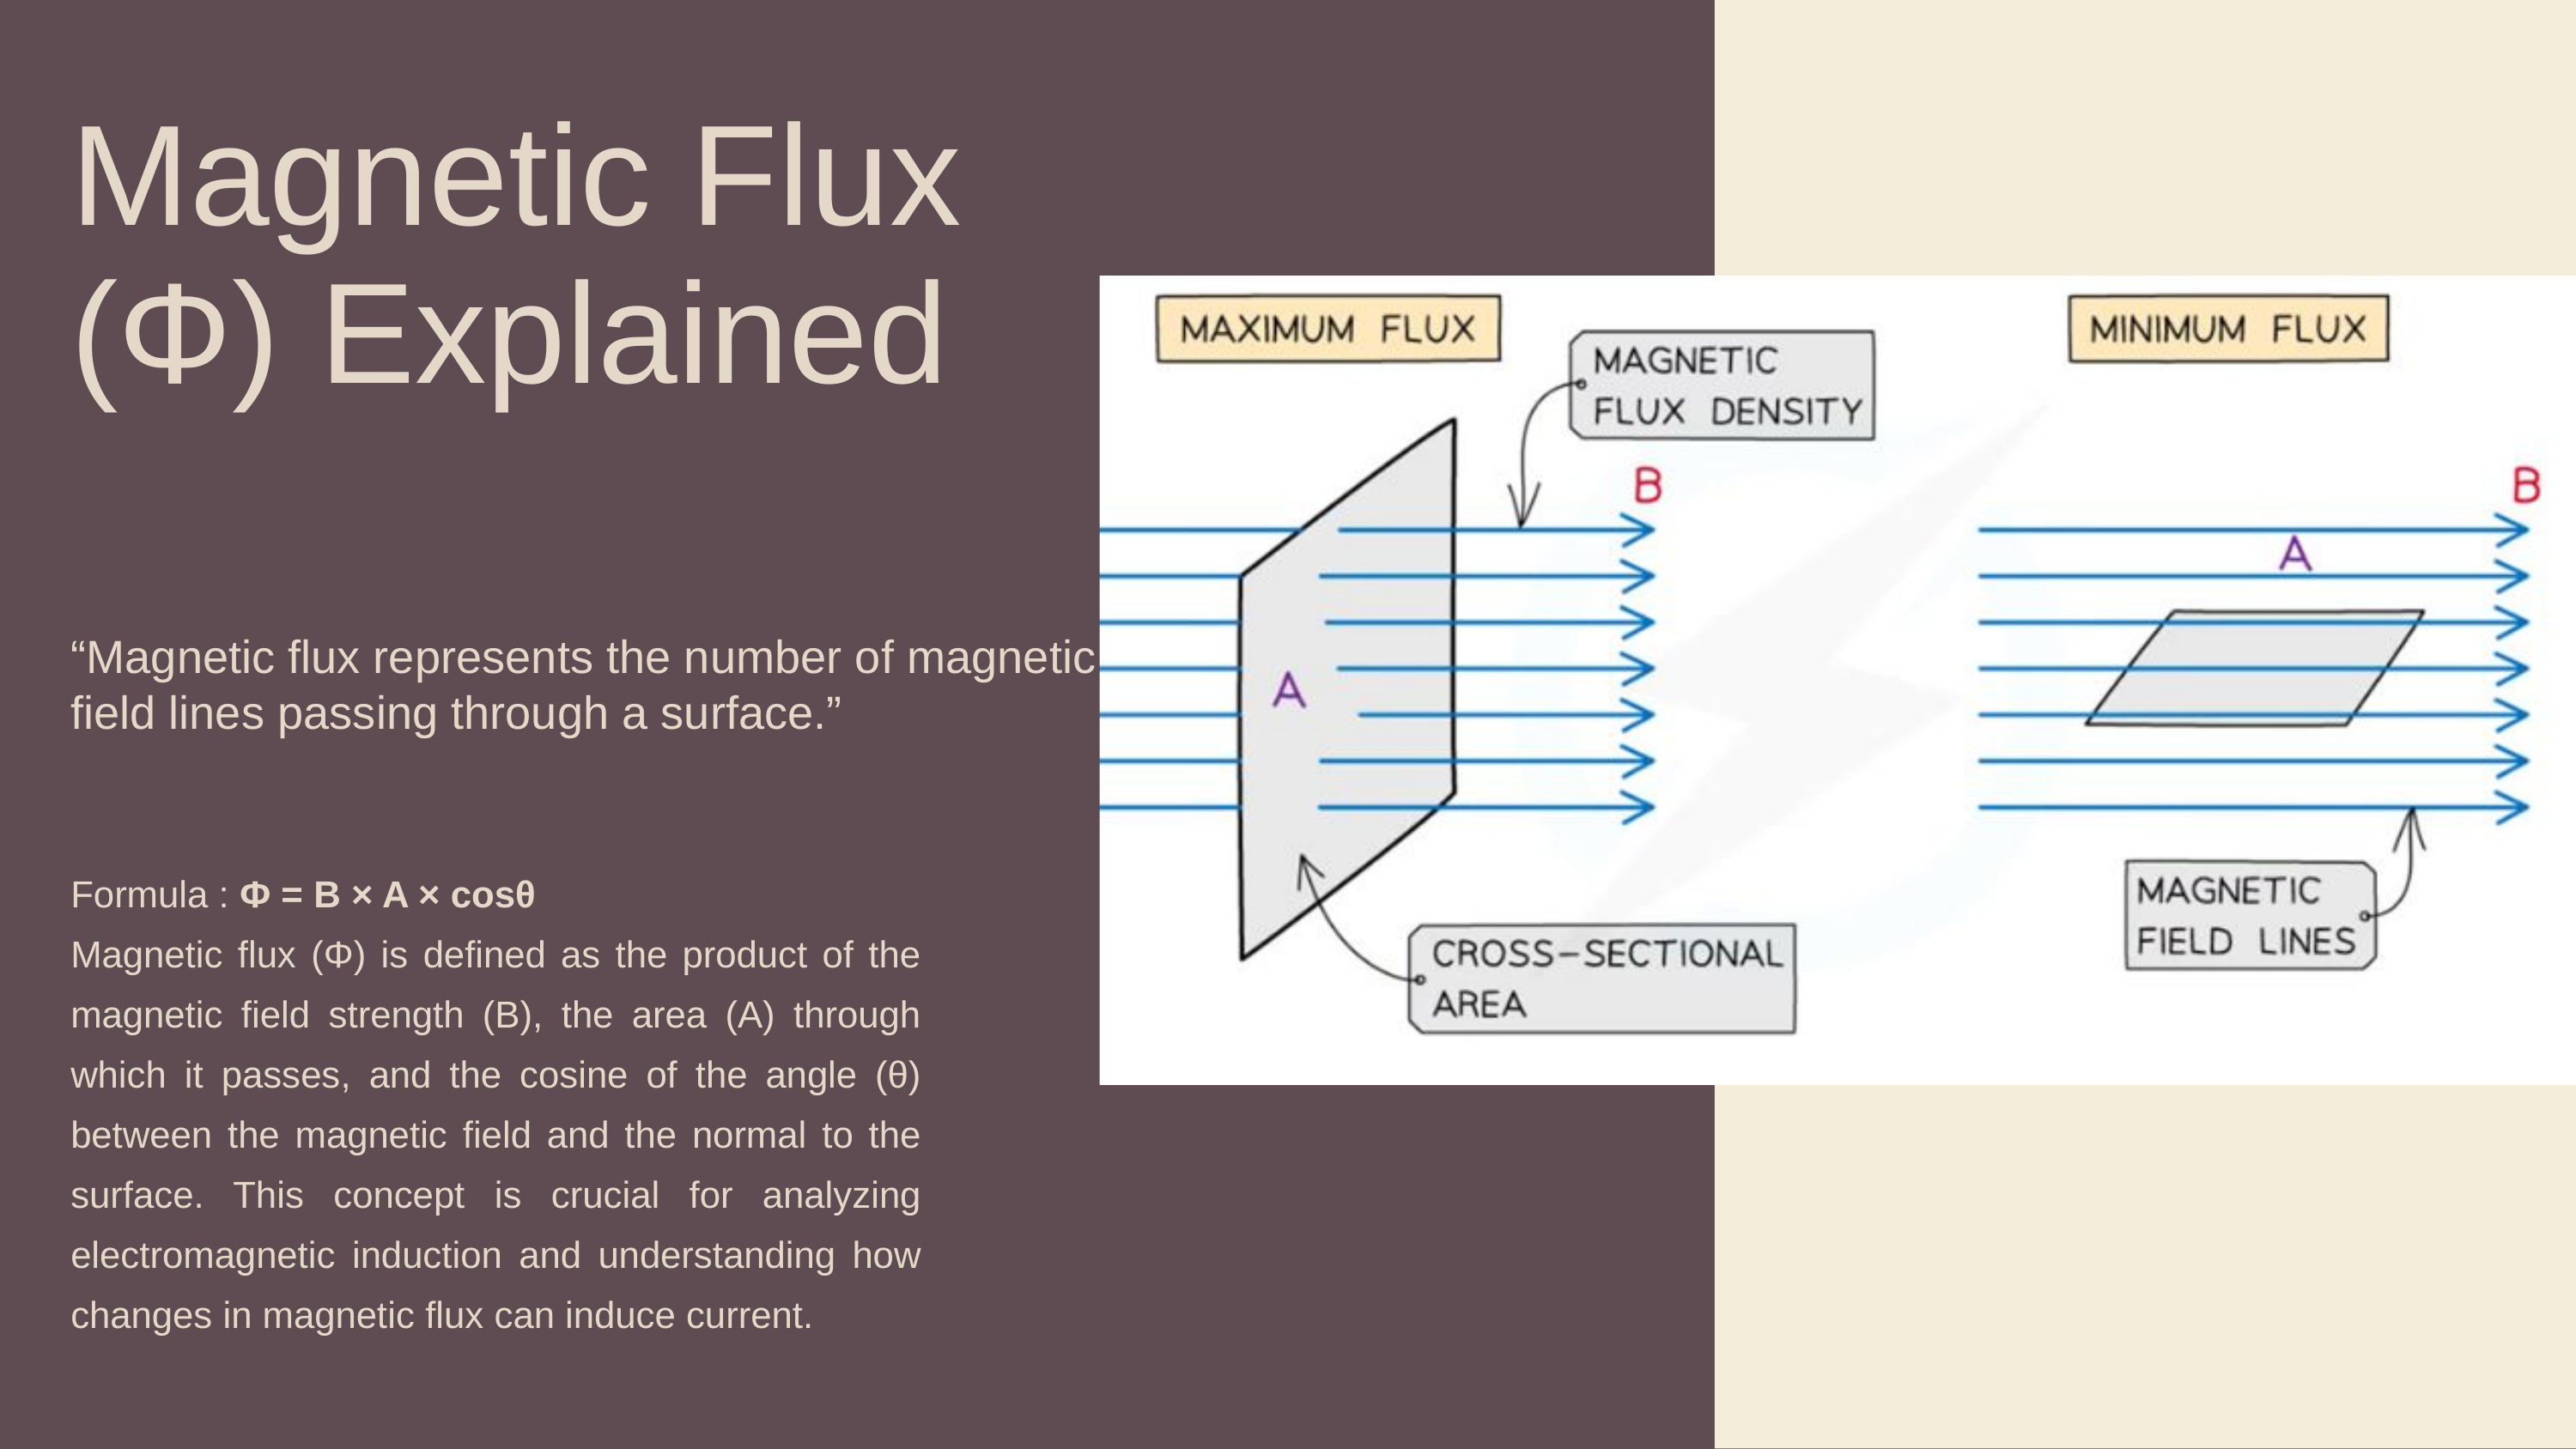

Magnetic Flux (Φ) Explained
“Magnetic flux represents the number of magnetic field lines passing through a surface.”
Formula : Φ = B × A × cosθ
Magnetic flux (Φ) is defined as the product of the magnetic field strength (B), the area (A) through which it passes, and the cosine of the angle (θ) between the magnetic field and the normal to the surface. This concept is crucial for analyzing electromagnetic induction and understanding how changes in magnetic flux can induce current.